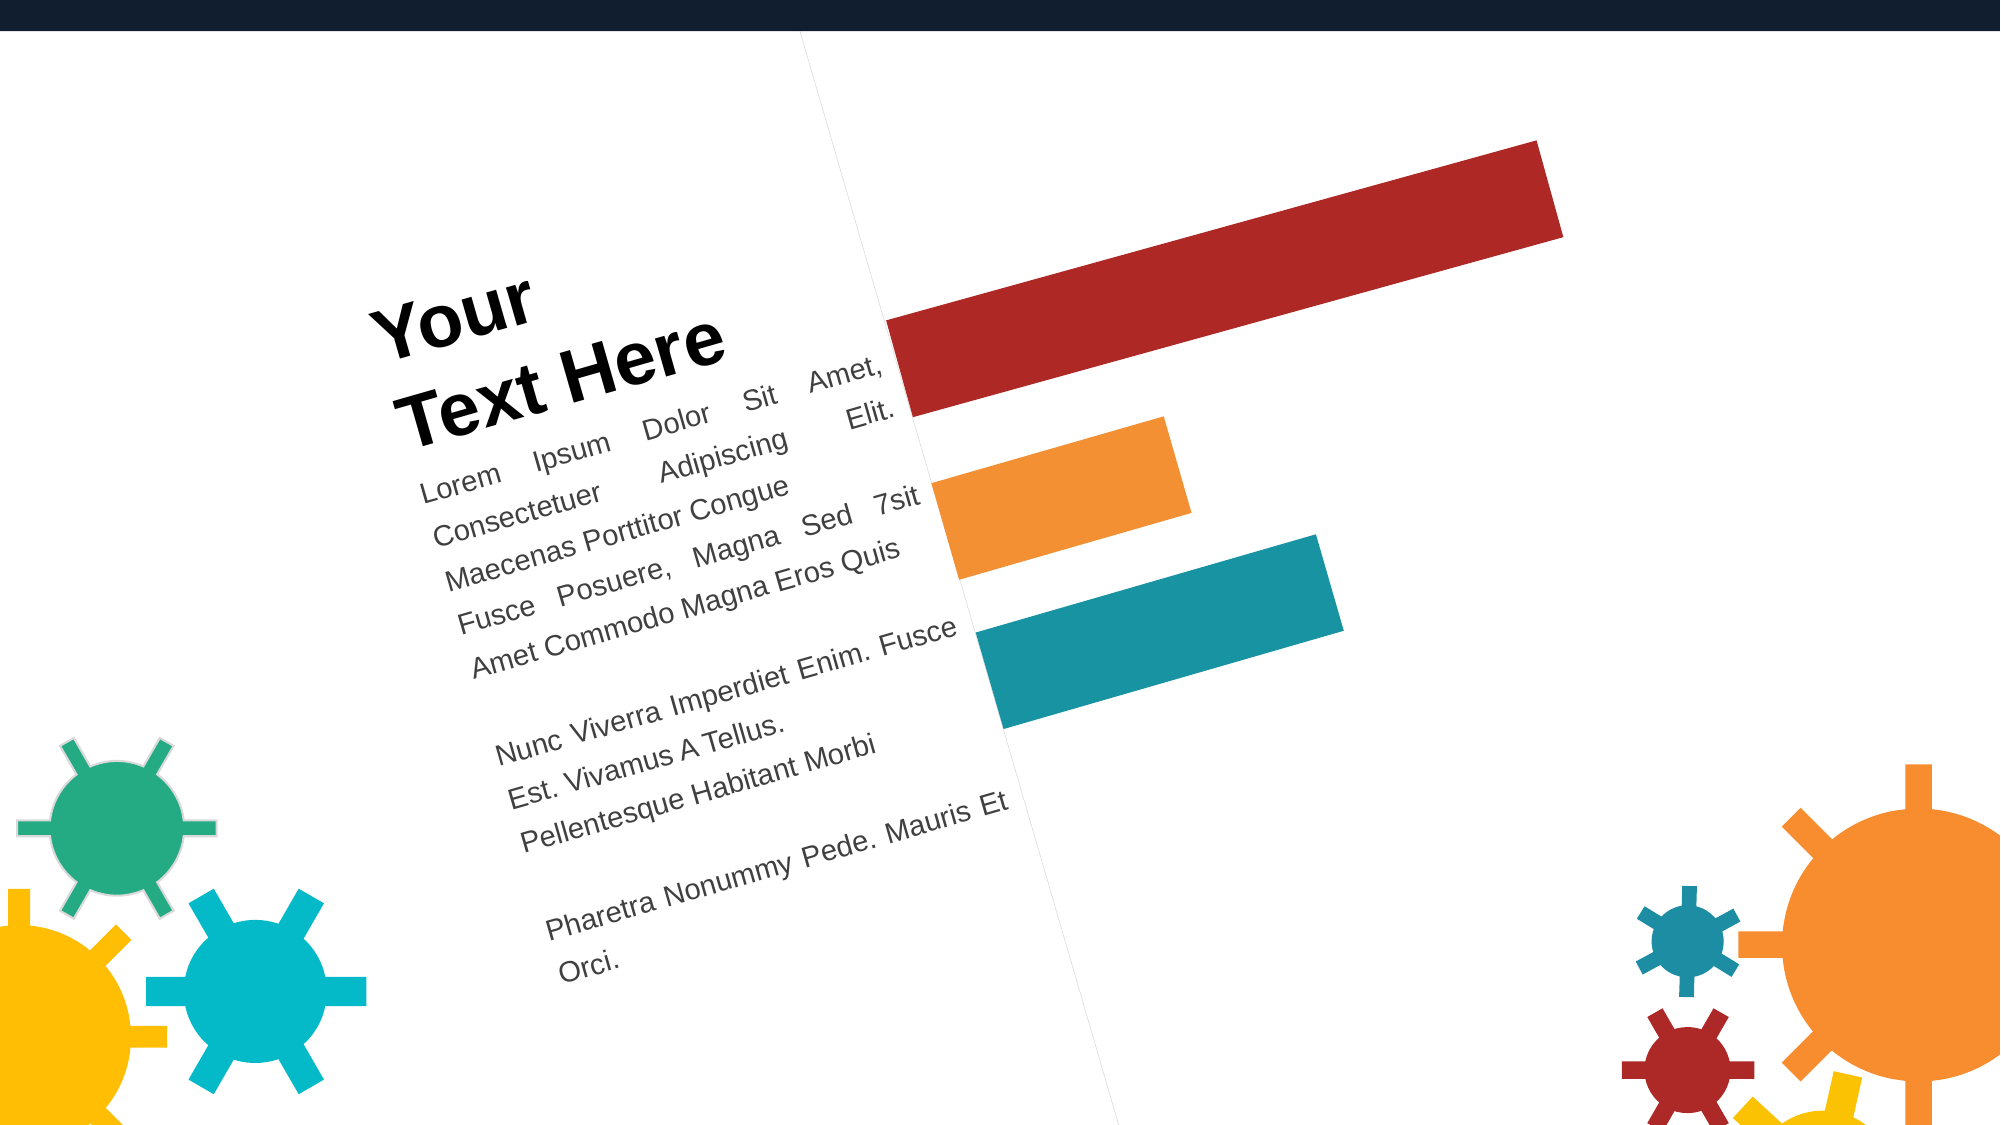

Your
Text Here

Lorem Ipsum Dolor Sit Amet, Consectetuer Adipiscing Elit. Maecenas Porttitor Congue
Fusce Posuere, Magna Sed 7sit Amet Commodo Magna Eros Quis

Nunc Viverra Imperdiet Enim. Fusce Est. Vivamus A Tellus.
Pellentesque Habitant Morbi

Pharetra Nonummy Pede. Mauris Et Orci.